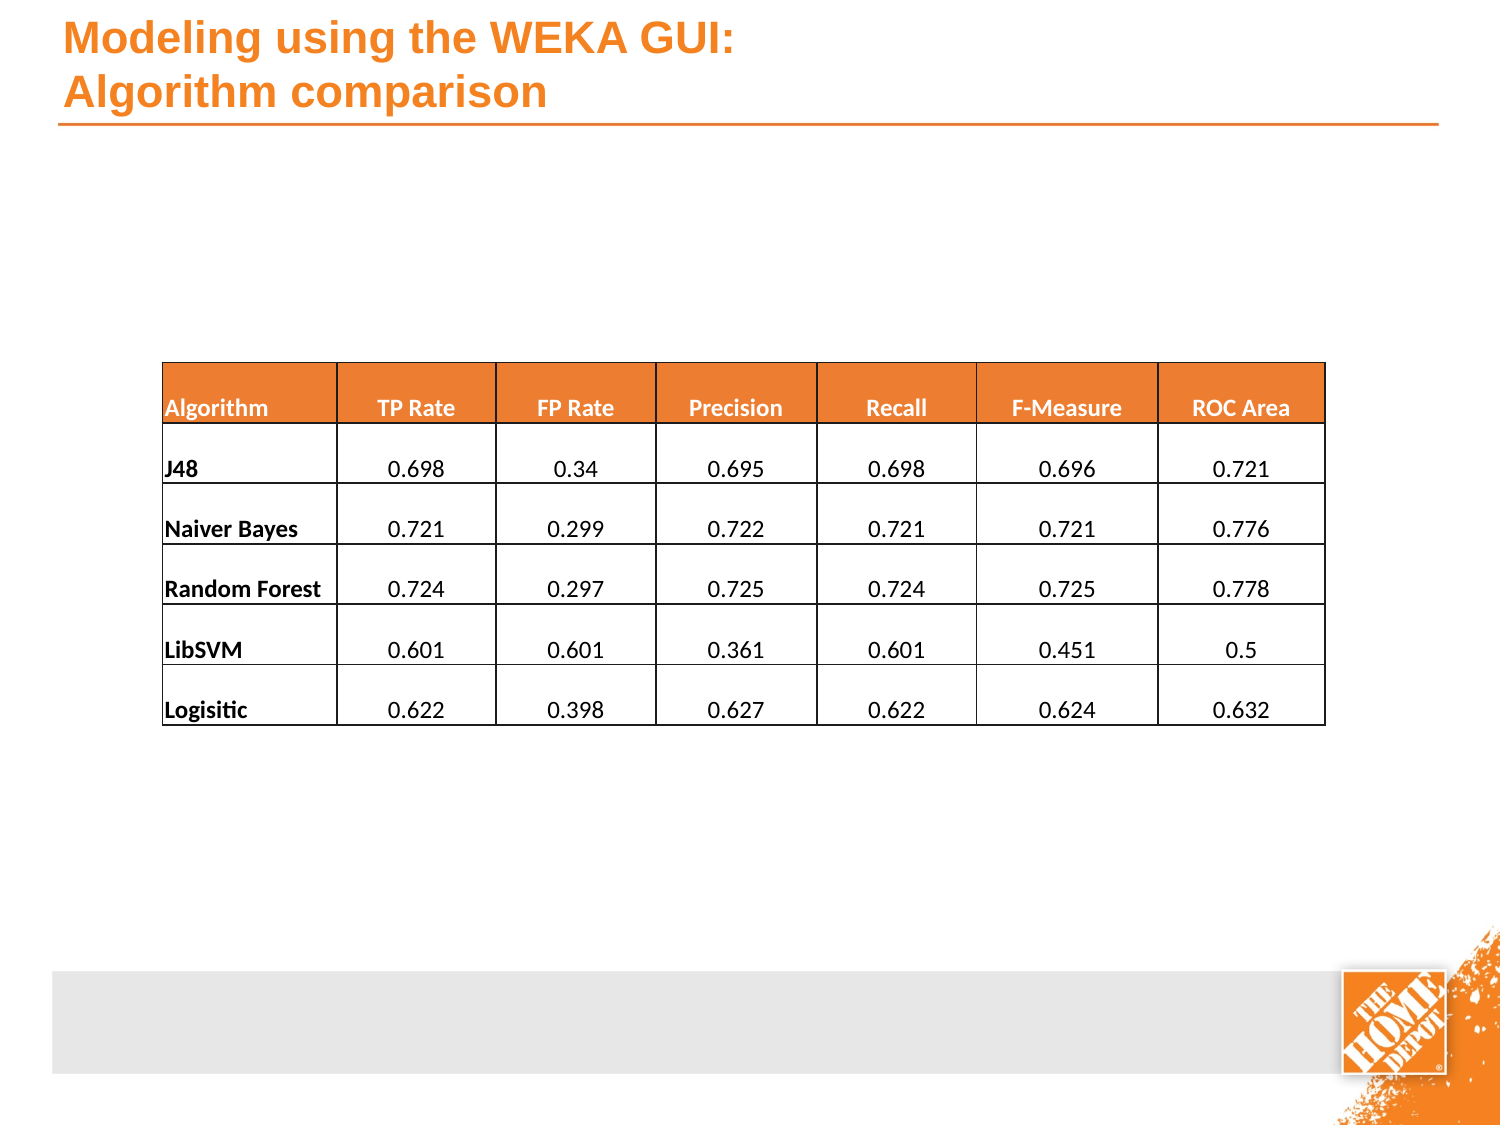

# Modeling using the WEKA GUI: Algorithm comparison
| Algorithm | TP Rate | FP Rate | Precision | Recall | F-Measure | ROC Area |
| --- | --- | --- | --- | --- | --- | --- |
| J48 | 0.698 | 0.34 | 0.695 | 0.698 | 0.696 | 0.721 |
| Naiver Bayes | 0.721 | 0.299 | 0.722 | 0.721 | 0.721 | 0.776 |
| Random Forest | 0.724 | 0.297 | 0.725 | 0.724 | 0.725 | 0.778 |
| LibSVM | 0.601 | 0.601 | 0.361 | 0.601 | 0.451 | 0.5 |
| Logisitic | 0.622 | 0.398 | 0.627 | 0.622 | 0.624 | 0.632 |
44